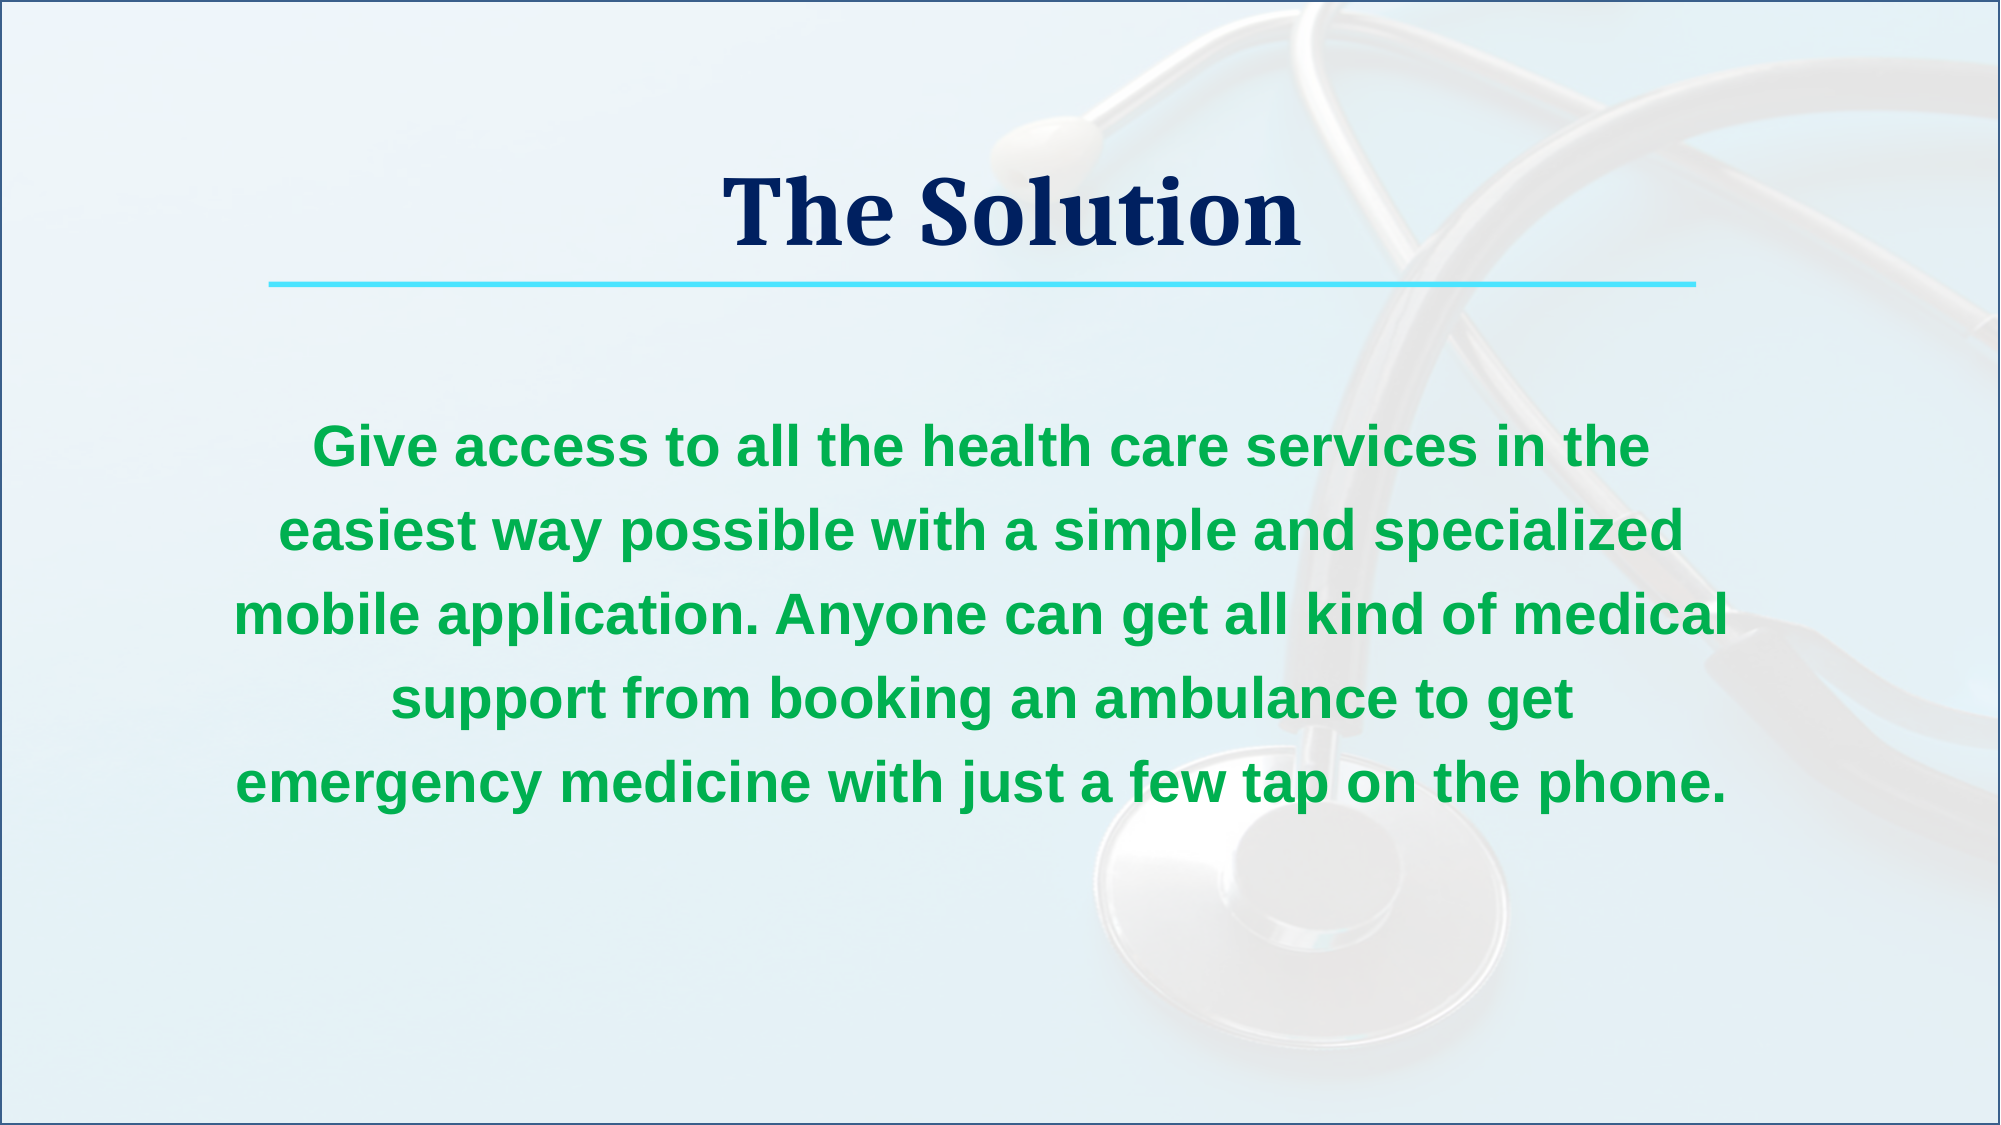

The Solution

Give access to all the health care services in the easiest way possible with a simple and specialized mobile application. Anyone can get all kind of medical support from booking an ambulance to get emergency medicine with just a few tap on the phone.